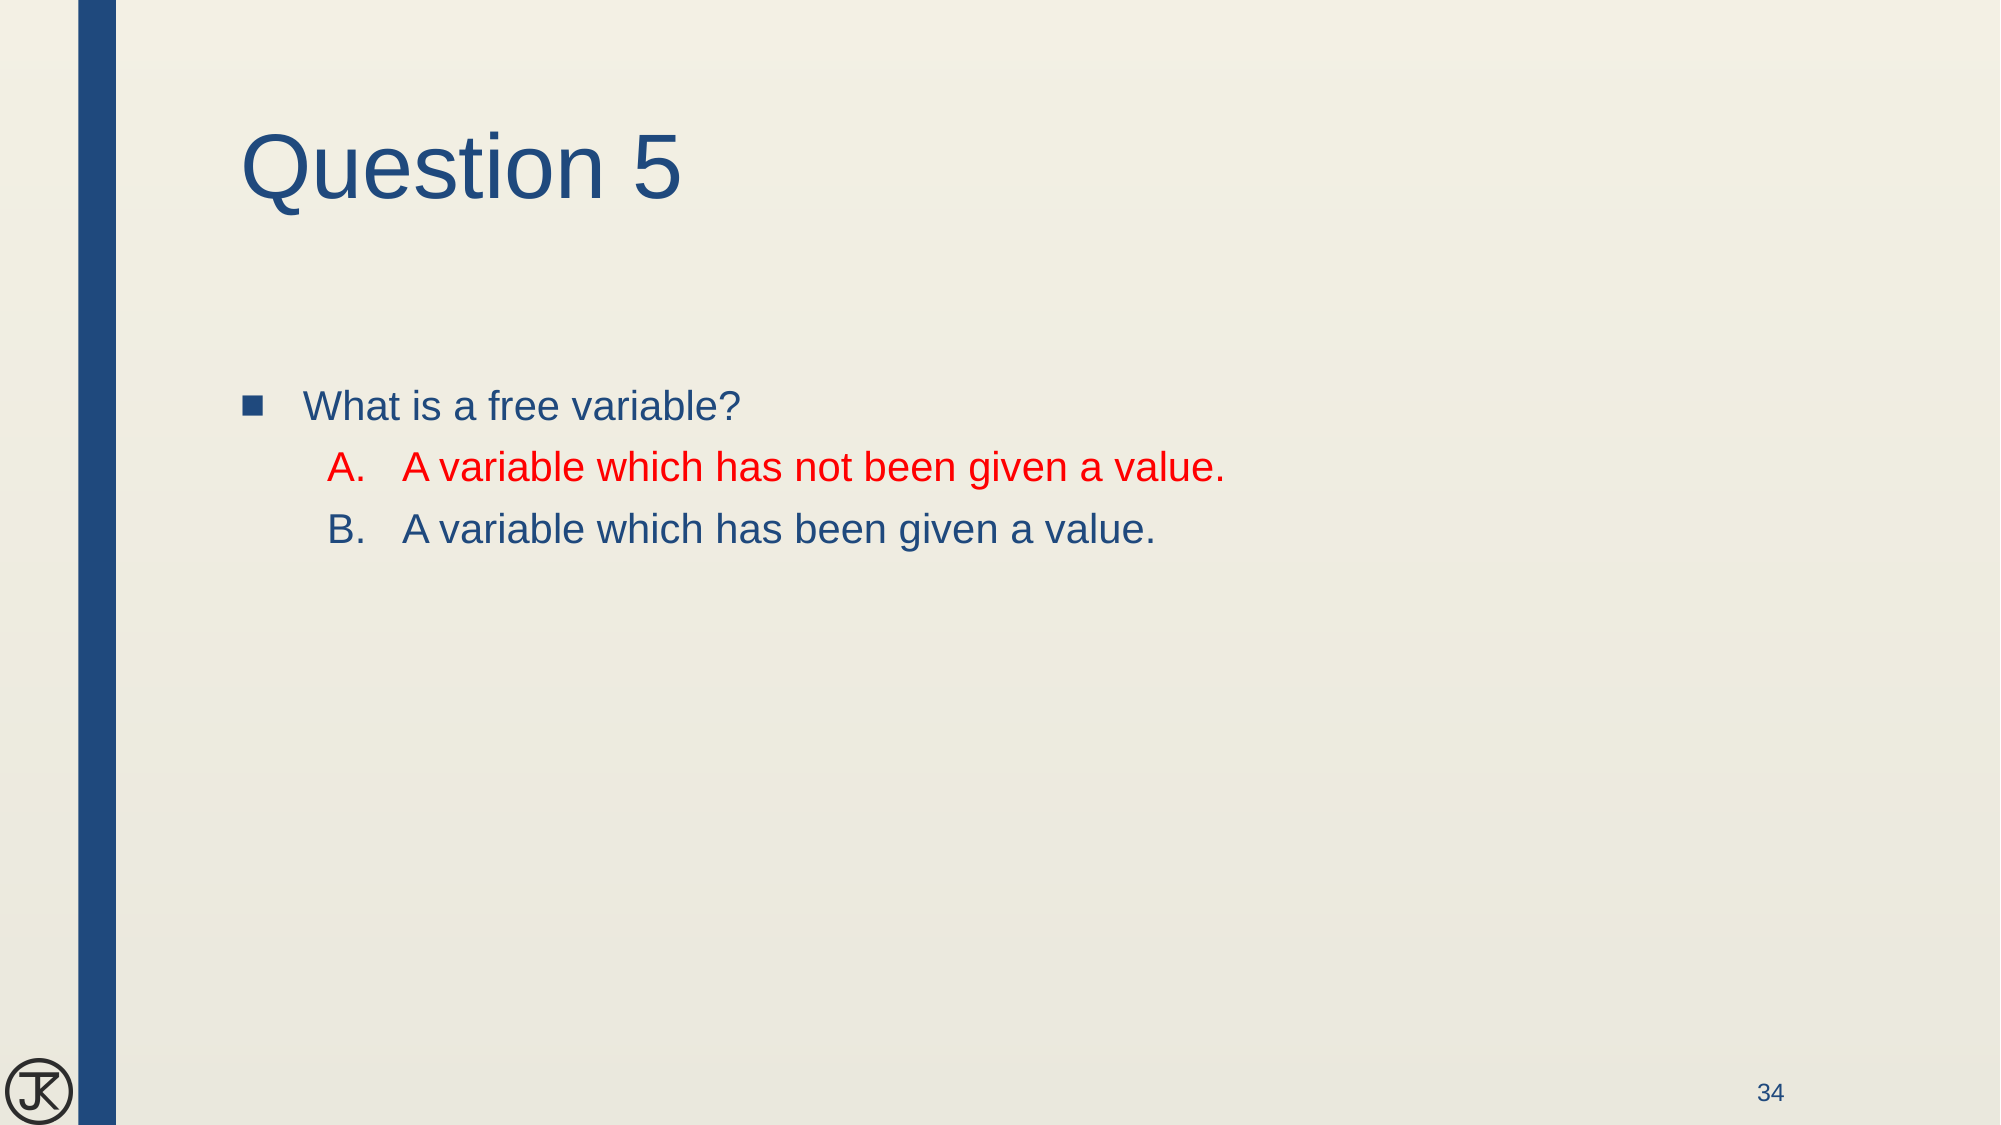

# Question 5
What is a free variable?
A variable which has not been given a value.
A variable which has been given a value.
34